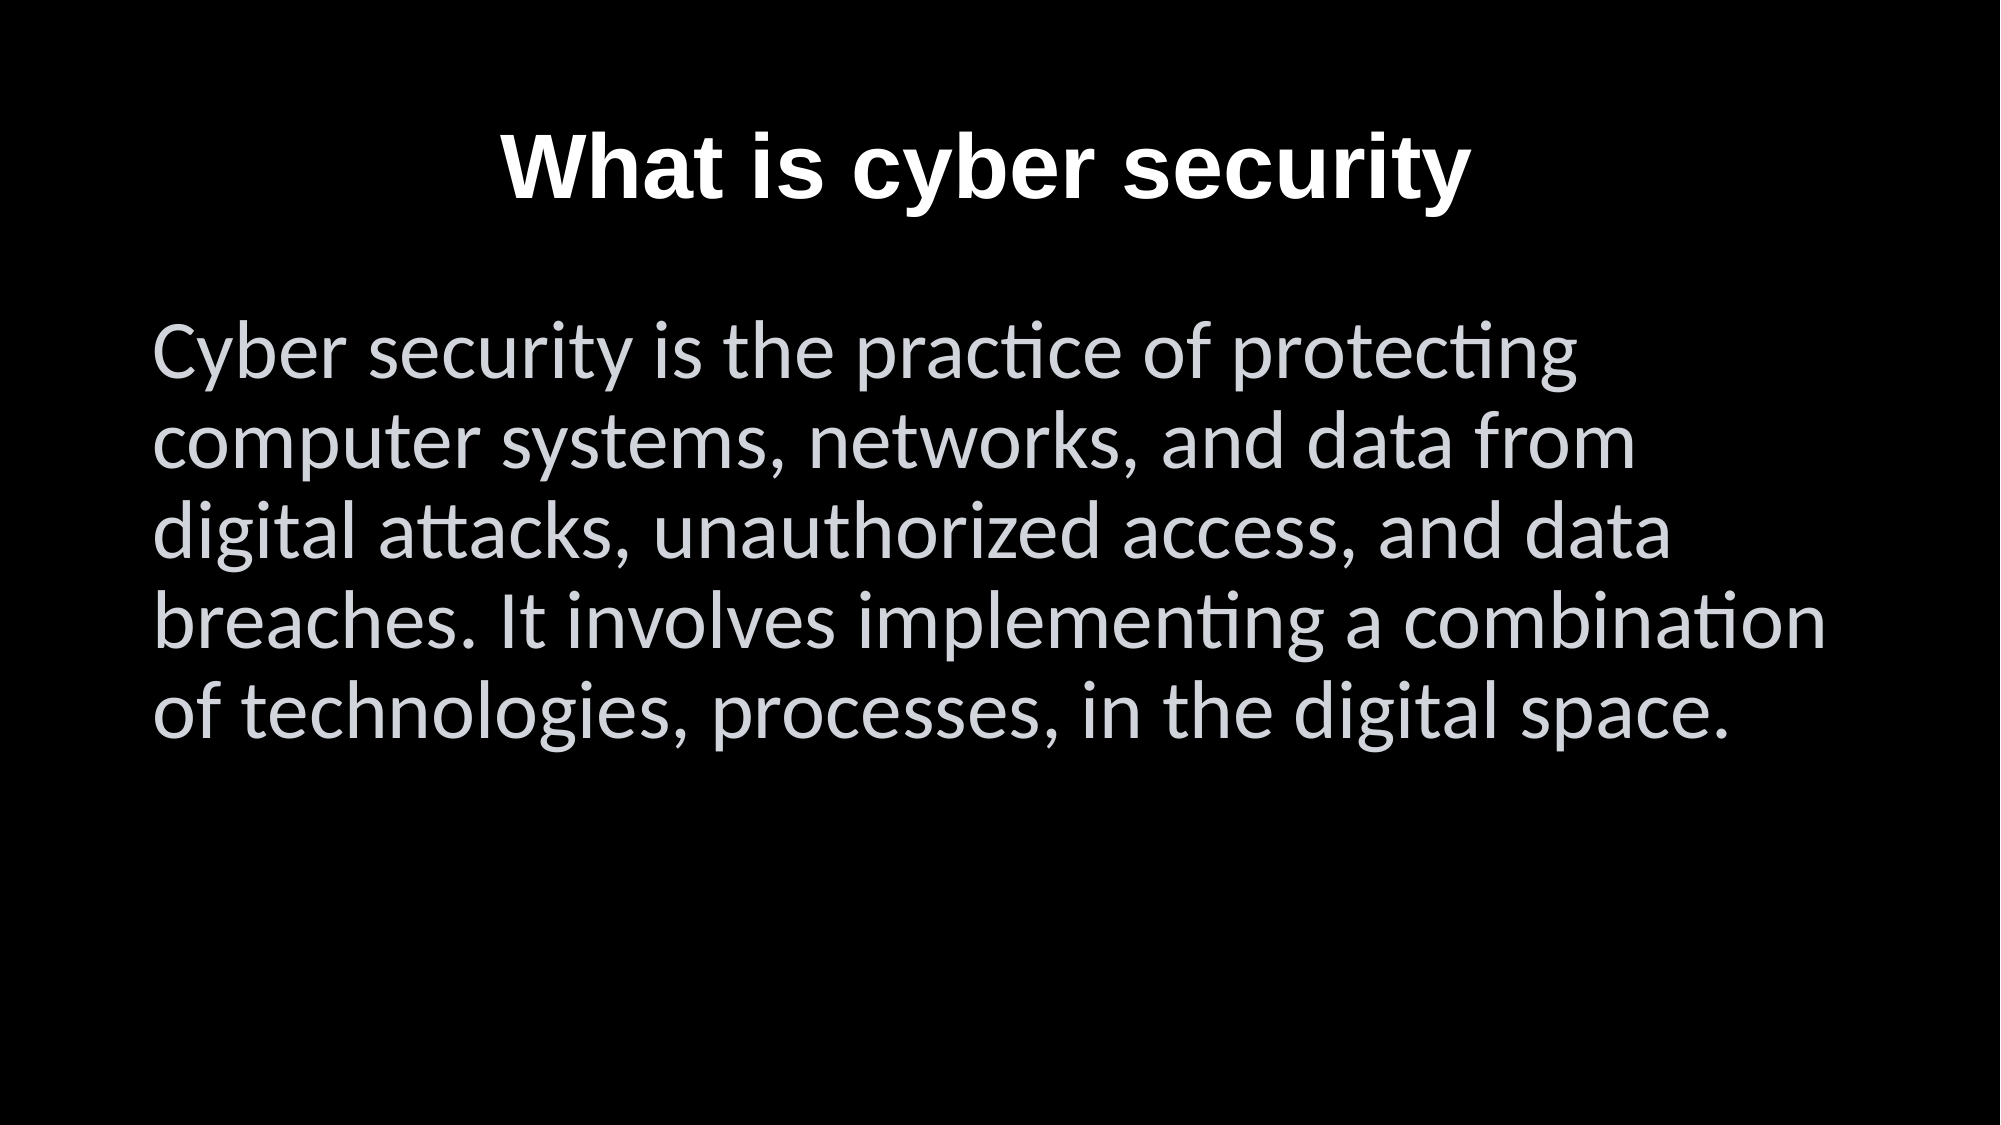

# What is cyber security
Cyber security is the practice of protecting computer systems, networks, and data from digital attacks, unauthorized access, and data breaches. It involves implementing a combination of technologies, processes, in the digital space.